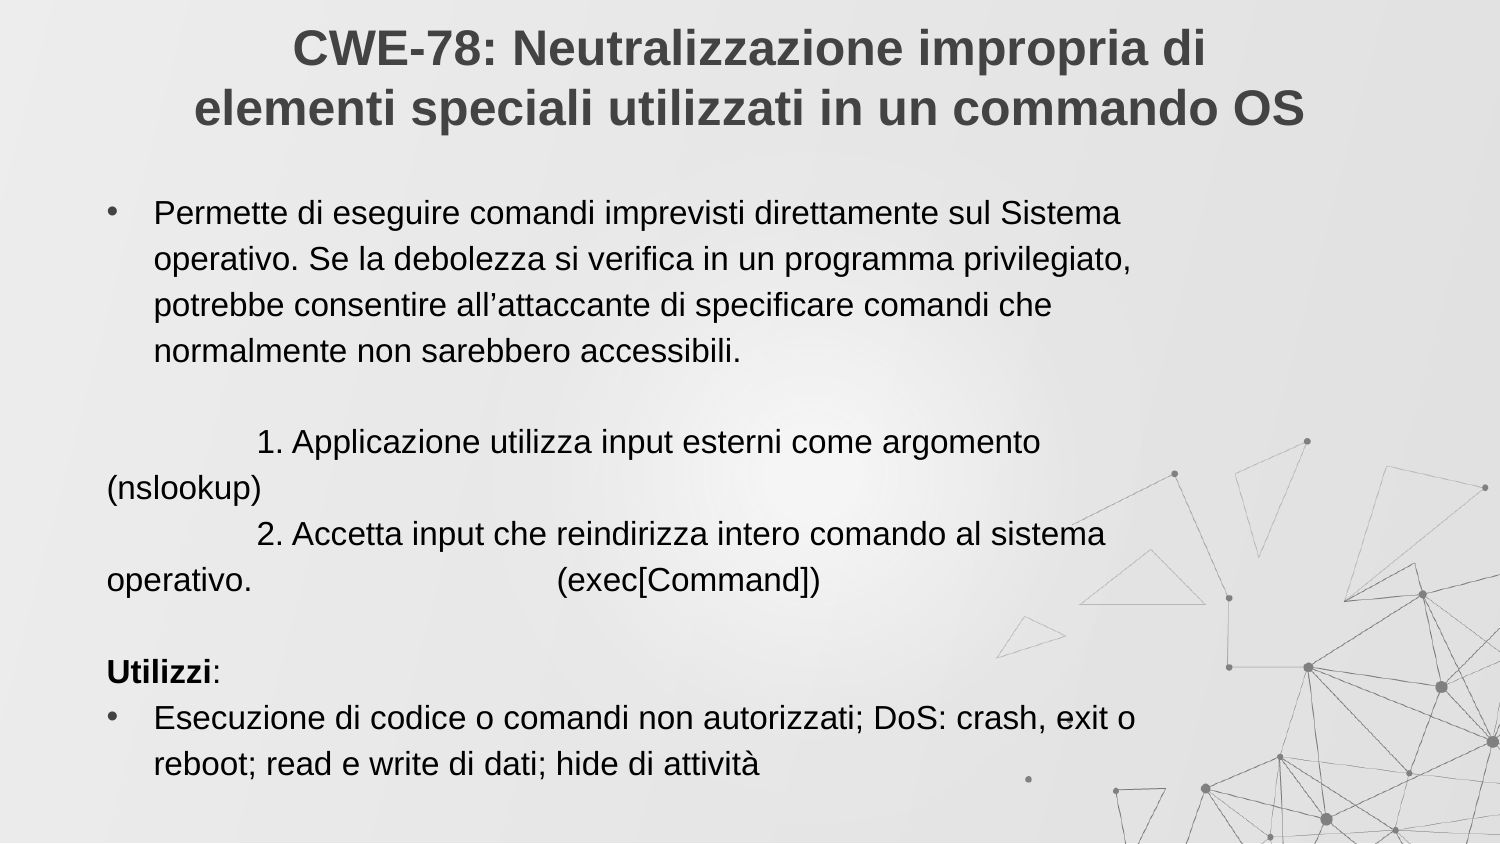

# CWE-78: Neutralizzazione impropria di elementi speciali utilizzati in un commando OS

Permette di eseguire comandi imprevisti direttamente sul Sistema operativo. Se la debolezza si verifica in un programma privilegiato, potrebbe consentire all’attaccante di specificare comandi che normalmente non sarebbero accessibili.

	1. Applicazione utilizza input esterni come argomento (nslookup)
	2. Accetta input che reindirizza intero comando al sistema operativo. 		(exec[Command])

Utilizzi:
Esecuzione di codice o comandi non autorizzati; DoS: crash, exit o reboot; read e write di dati; hide di attività